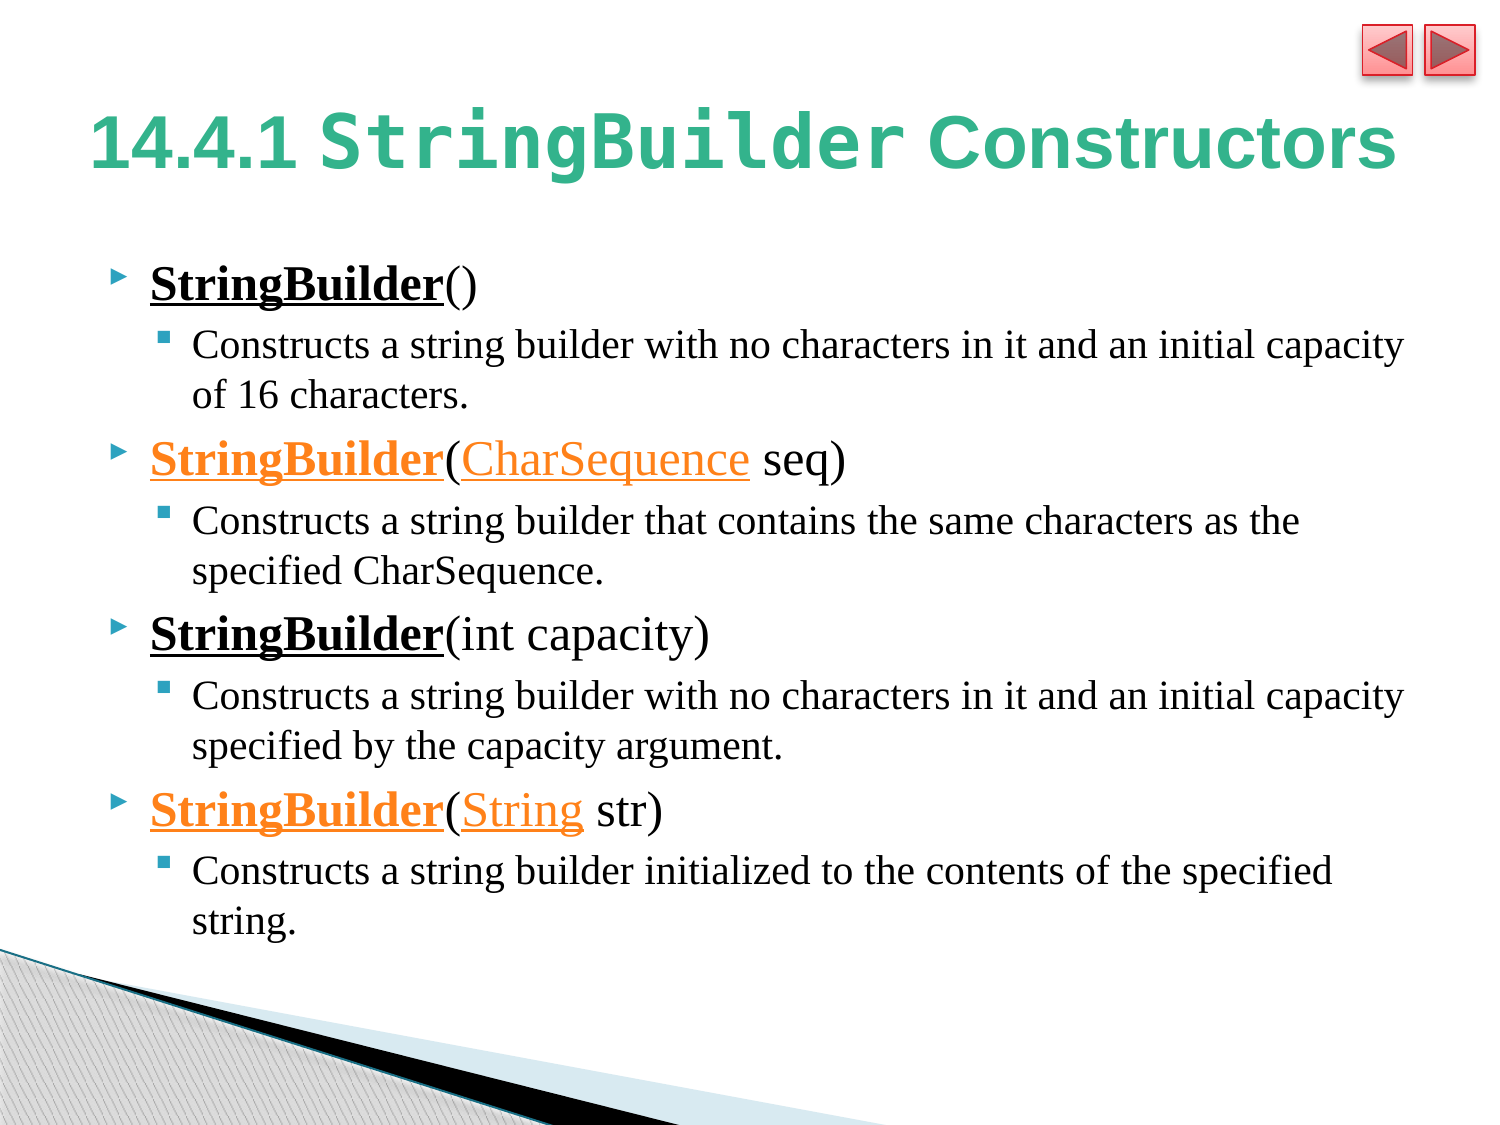

# 14.4.1 StringBuilder Constructors
StringBuilder()
Constructs a string builder with no characters in it and an initial capacity of 16 characters.
StringBuilder(CharSequence seq)
Constructs a string builder that contains the same characters as the specified CharSequence.
StringBuilder(int capacity)
Constructs a string builder with no characters in it and an initial capacity specified by the capacity argument.
StringBuilder(String str)
Constructs a string builder initialized to the contents of the specified string.